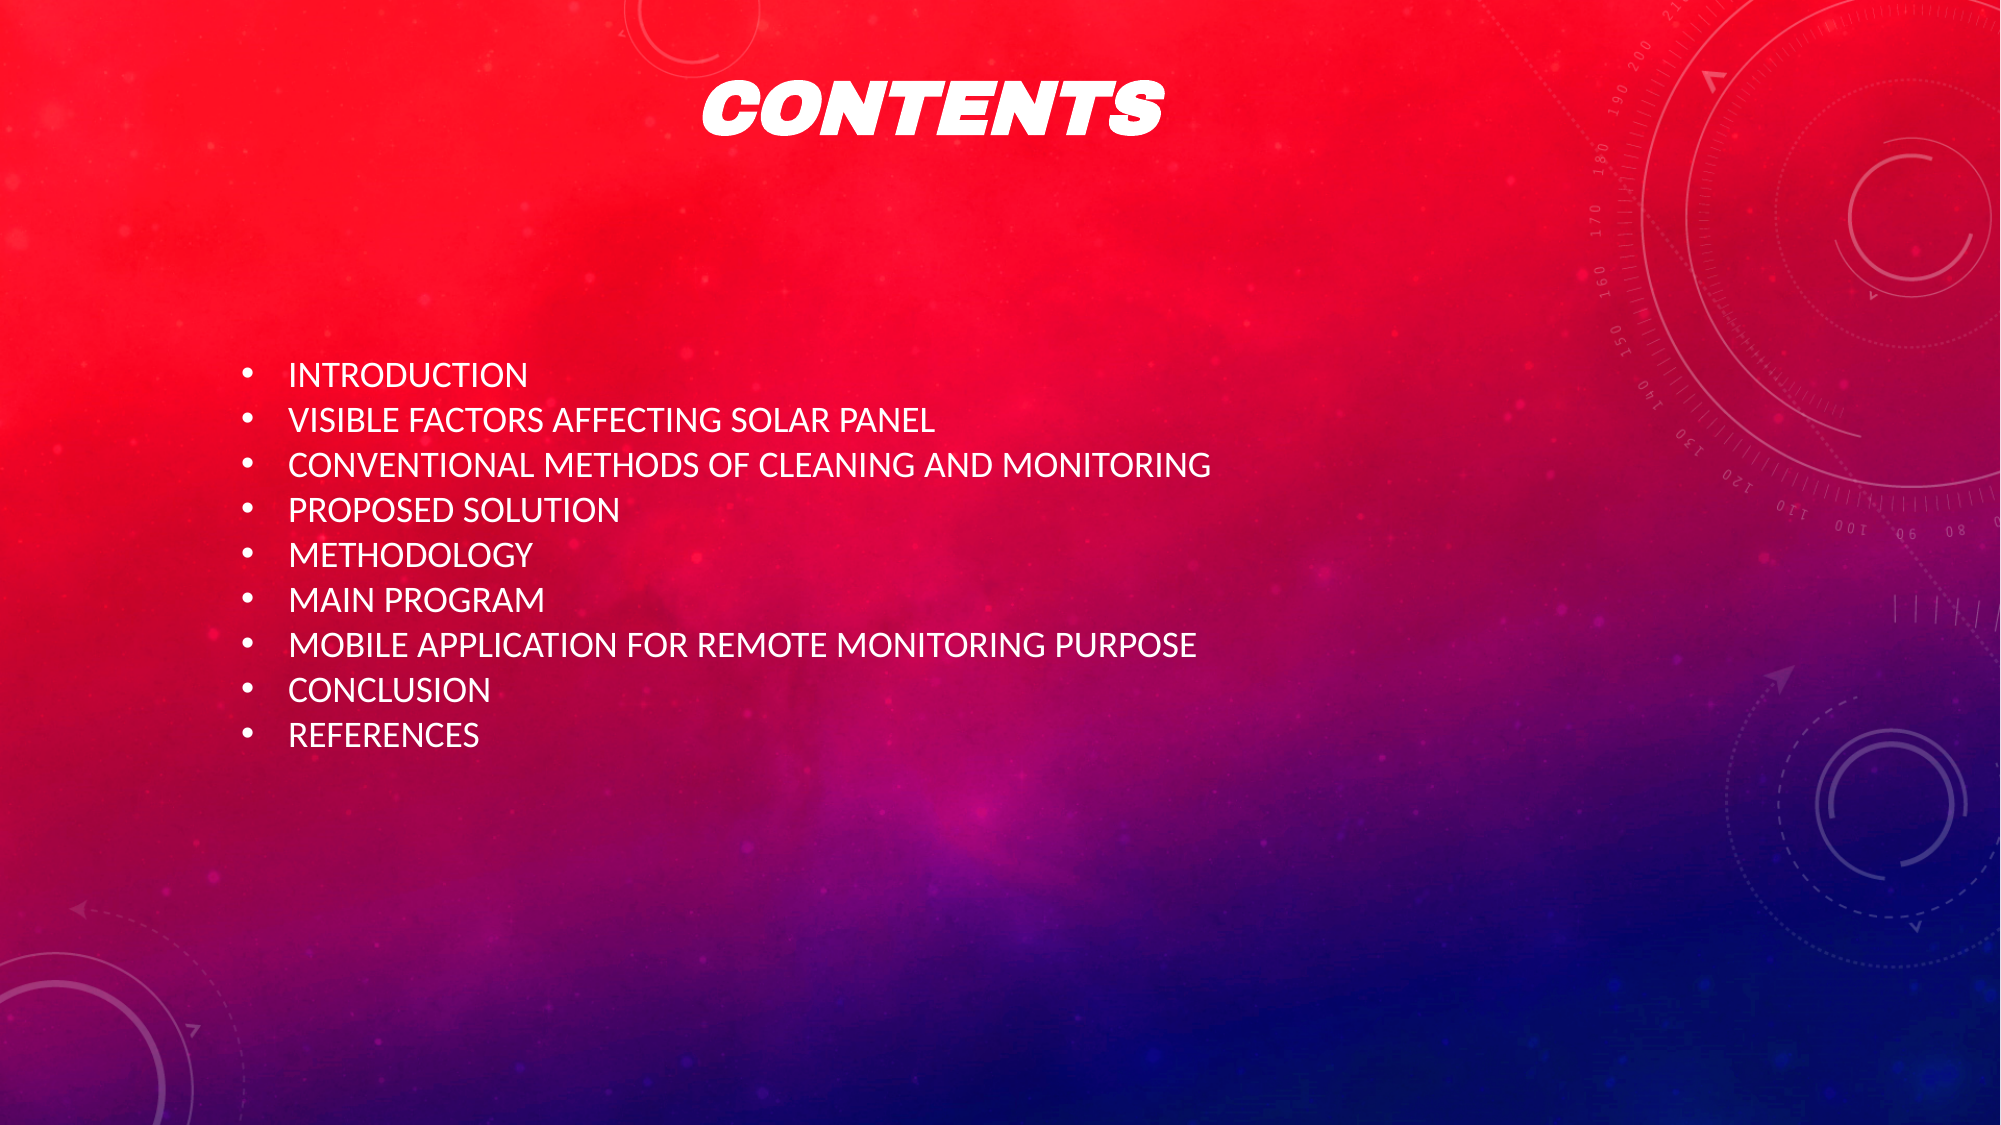

CONTENTS
INTRODUCTION
VISIBLE FACTORS AFFECTING SOLAR PANEL
CONVENTIONAL METHODS OF CLEANING AND MONITORING
PROPOSED SOLUTION
METHODOLOGY
MAIN PROGRAM
MOBILE APPLICATION FOR REMOTE MONITORING PURPOSE
CONCLUSION
REFERENCES